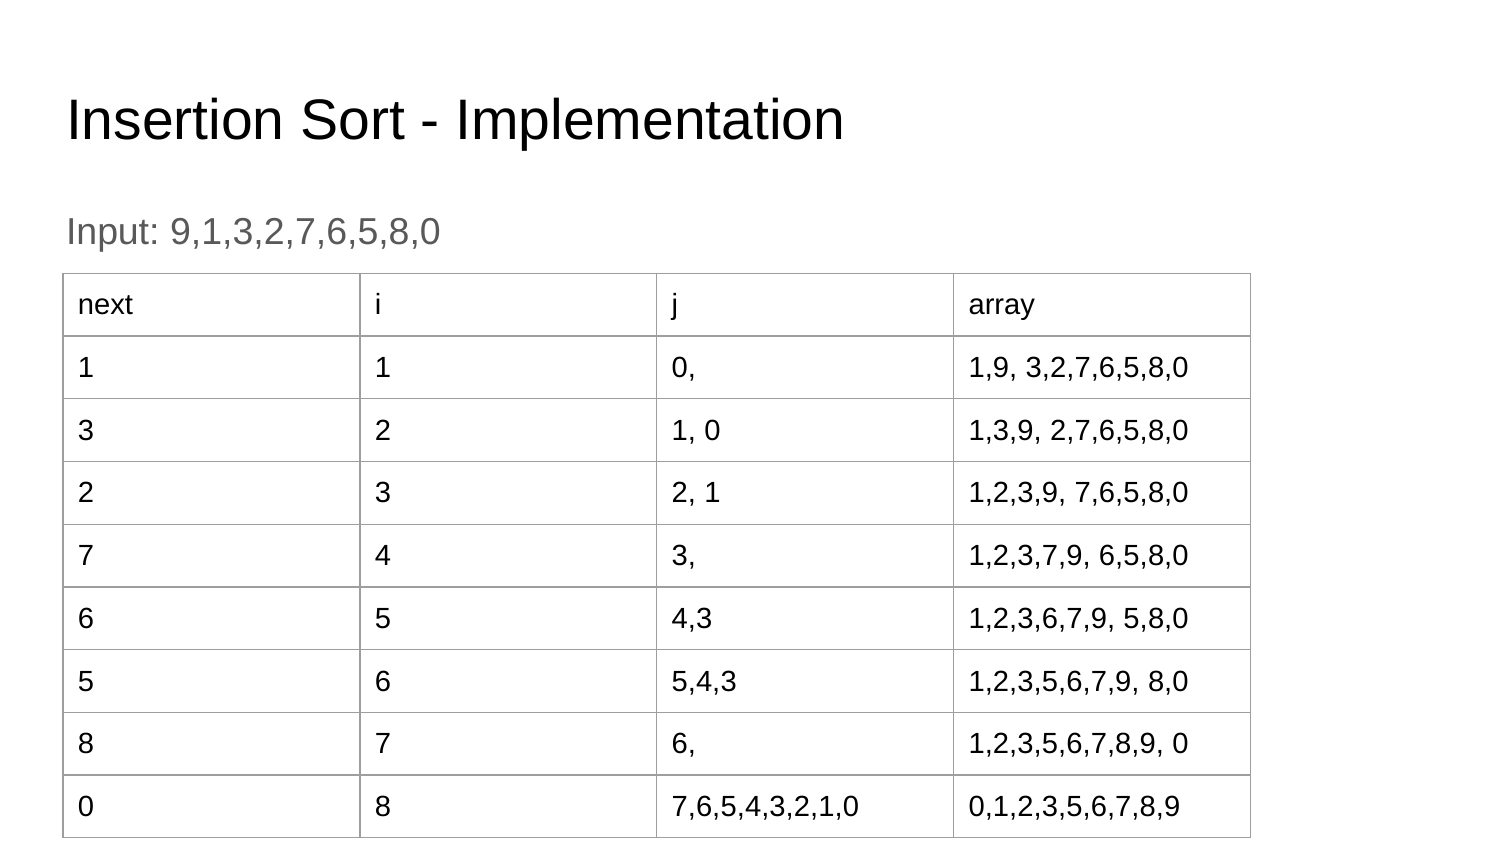

# Insertion Sort - Implementation
Input: 9,1,3,2,7,6,5,8,0
| next | i | j | array |
| --- | --- | --- | --- |
| 1 | 1 | 0, | 1,9, 3,2,7,6,5,8,0 |
| 3 | 2 | 1, 0 | 1,3,9, 2,7,6,5,8,0 |
| 2 | 3 | 2, 1 | 1,2,3,9, 7,6,5,8,0 |
| 7 | 4 | 3, | 1,2,3,7,9, 6,5,8,0 |
| 6 | 5 | 4,3 | 1,2,3,6,7,9, 5,8,0 |
| 5 | 6 | 5,4,3 | 1,2,3,5,6,7,9, 8,0 |
| 8 | 7 | 6, | 1,2,3,5,6,7,8,9, 0 |
| 0 | 8 | 7,6,5,4,3,2,1,0 | 0,1,2,3,5,6,7,8,9 |